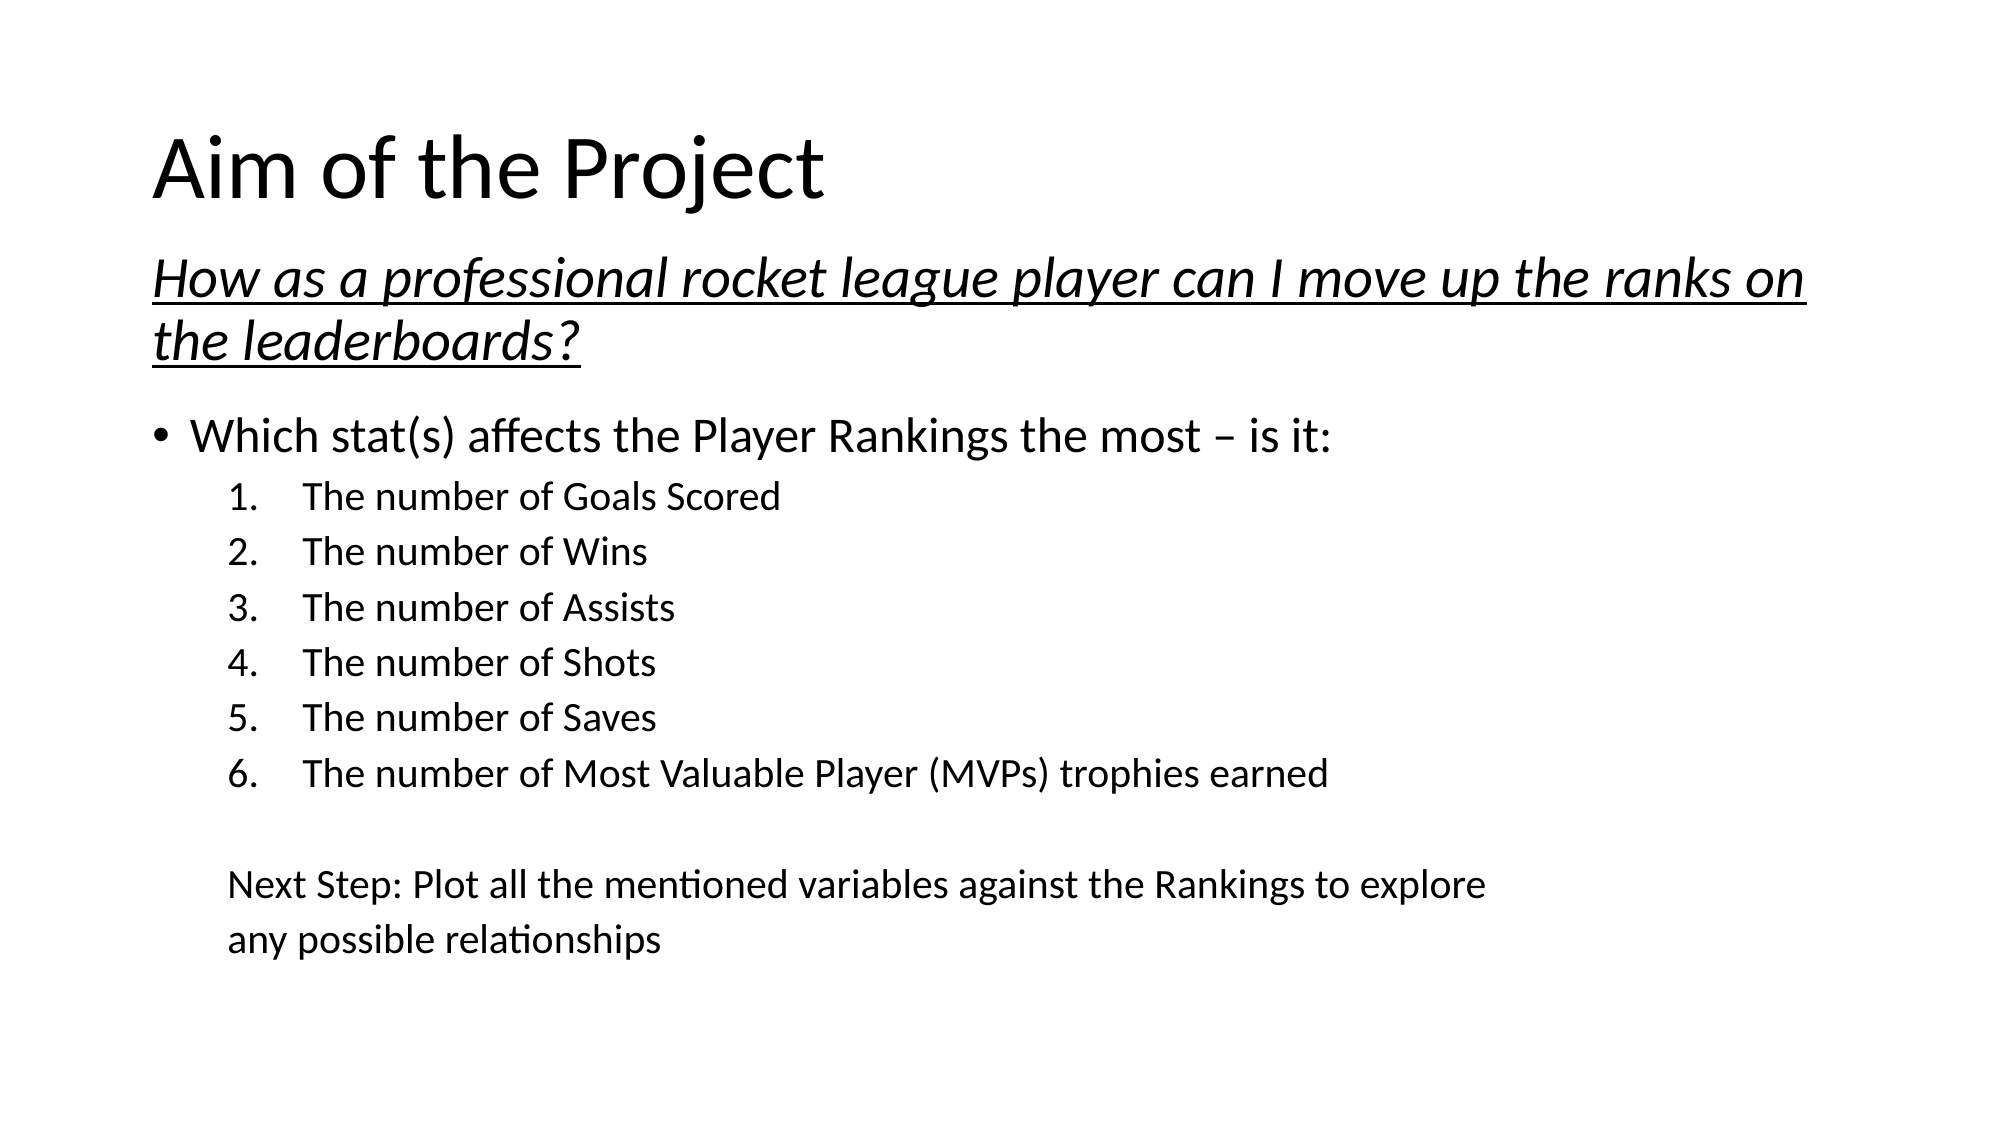

# Aim of the Project
How as a professional rocket league player can I move up the ranks on the leaderboards?
Which stat(s) affects the Player Rankings the most – is it:
The number of Goals Scored
The number of Wins
The number of Assists
The number of Shots
The number of Saves
The number of Most Valuable Player (MVPs) trophies earned

Next Step: Plot all the mentioned variables against the Rankings to explore
any possible relationships